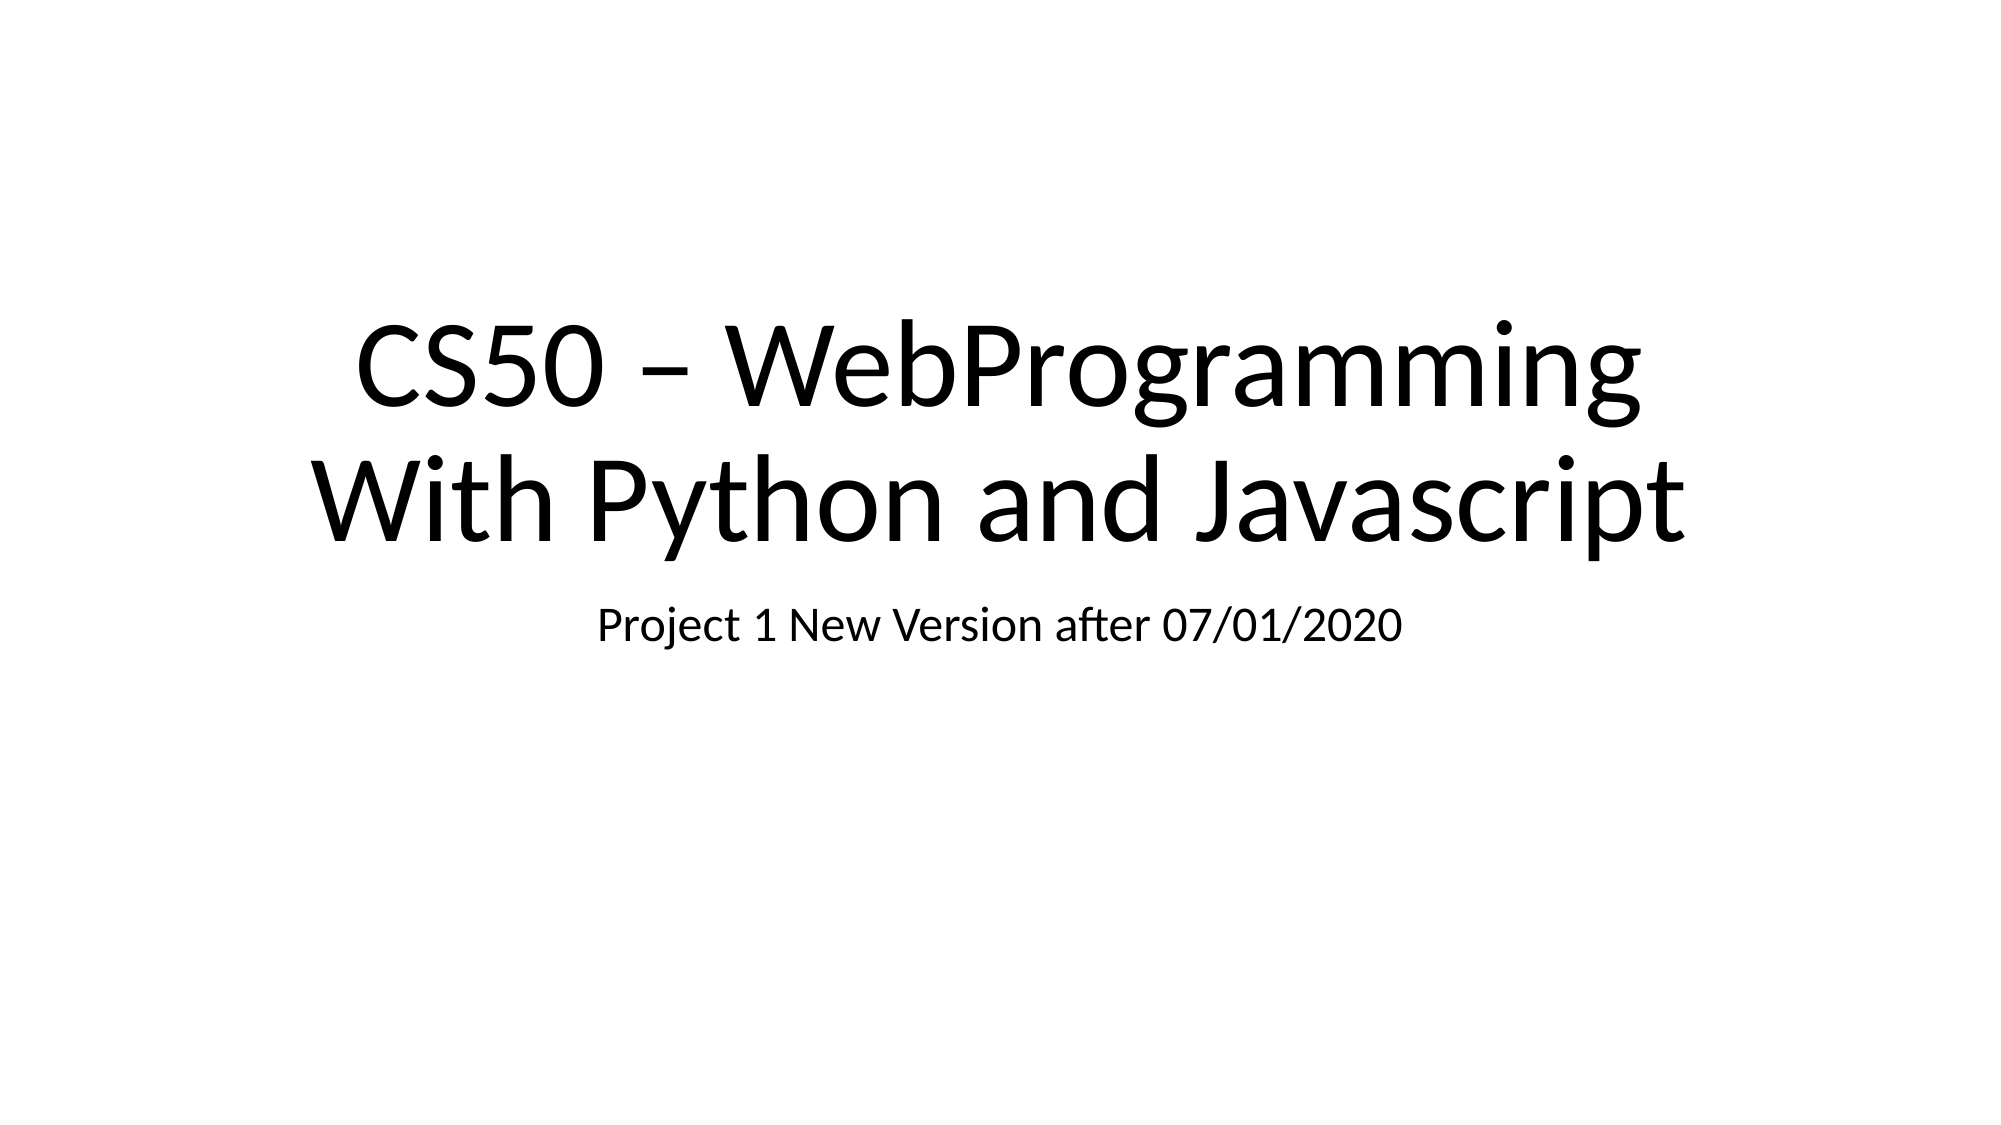

# CS50 – WebProgramming With Python and Javascript
Project 1 New Version after 07/01/2020